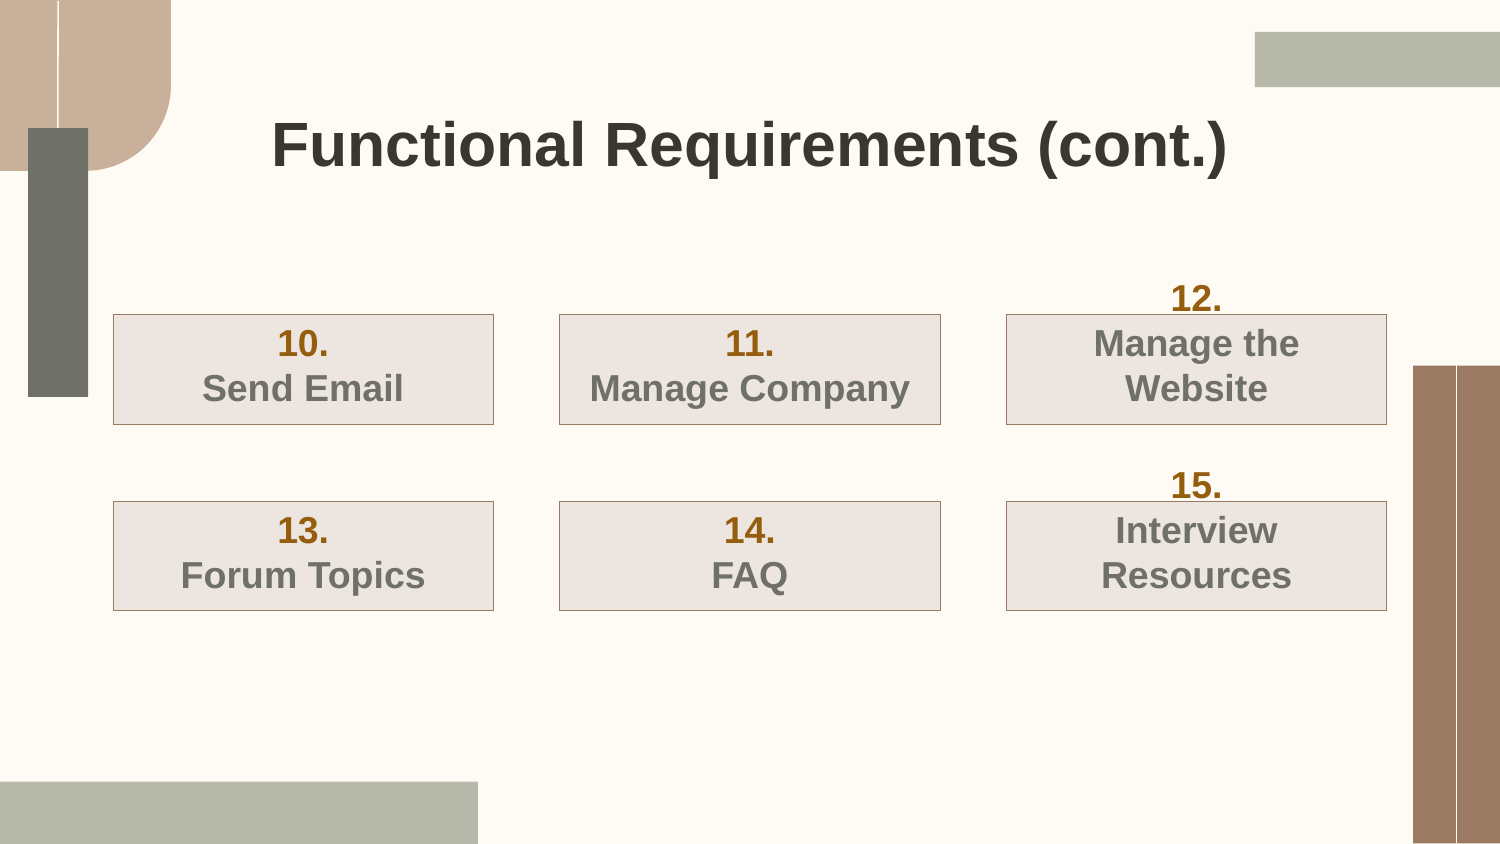

# Functional Requirements (cont.)
10.
Send Email
11.
Manage Company
12.
Manage the Website
13.
Forum Topics
14.
FAQ
15.
Interview Resources